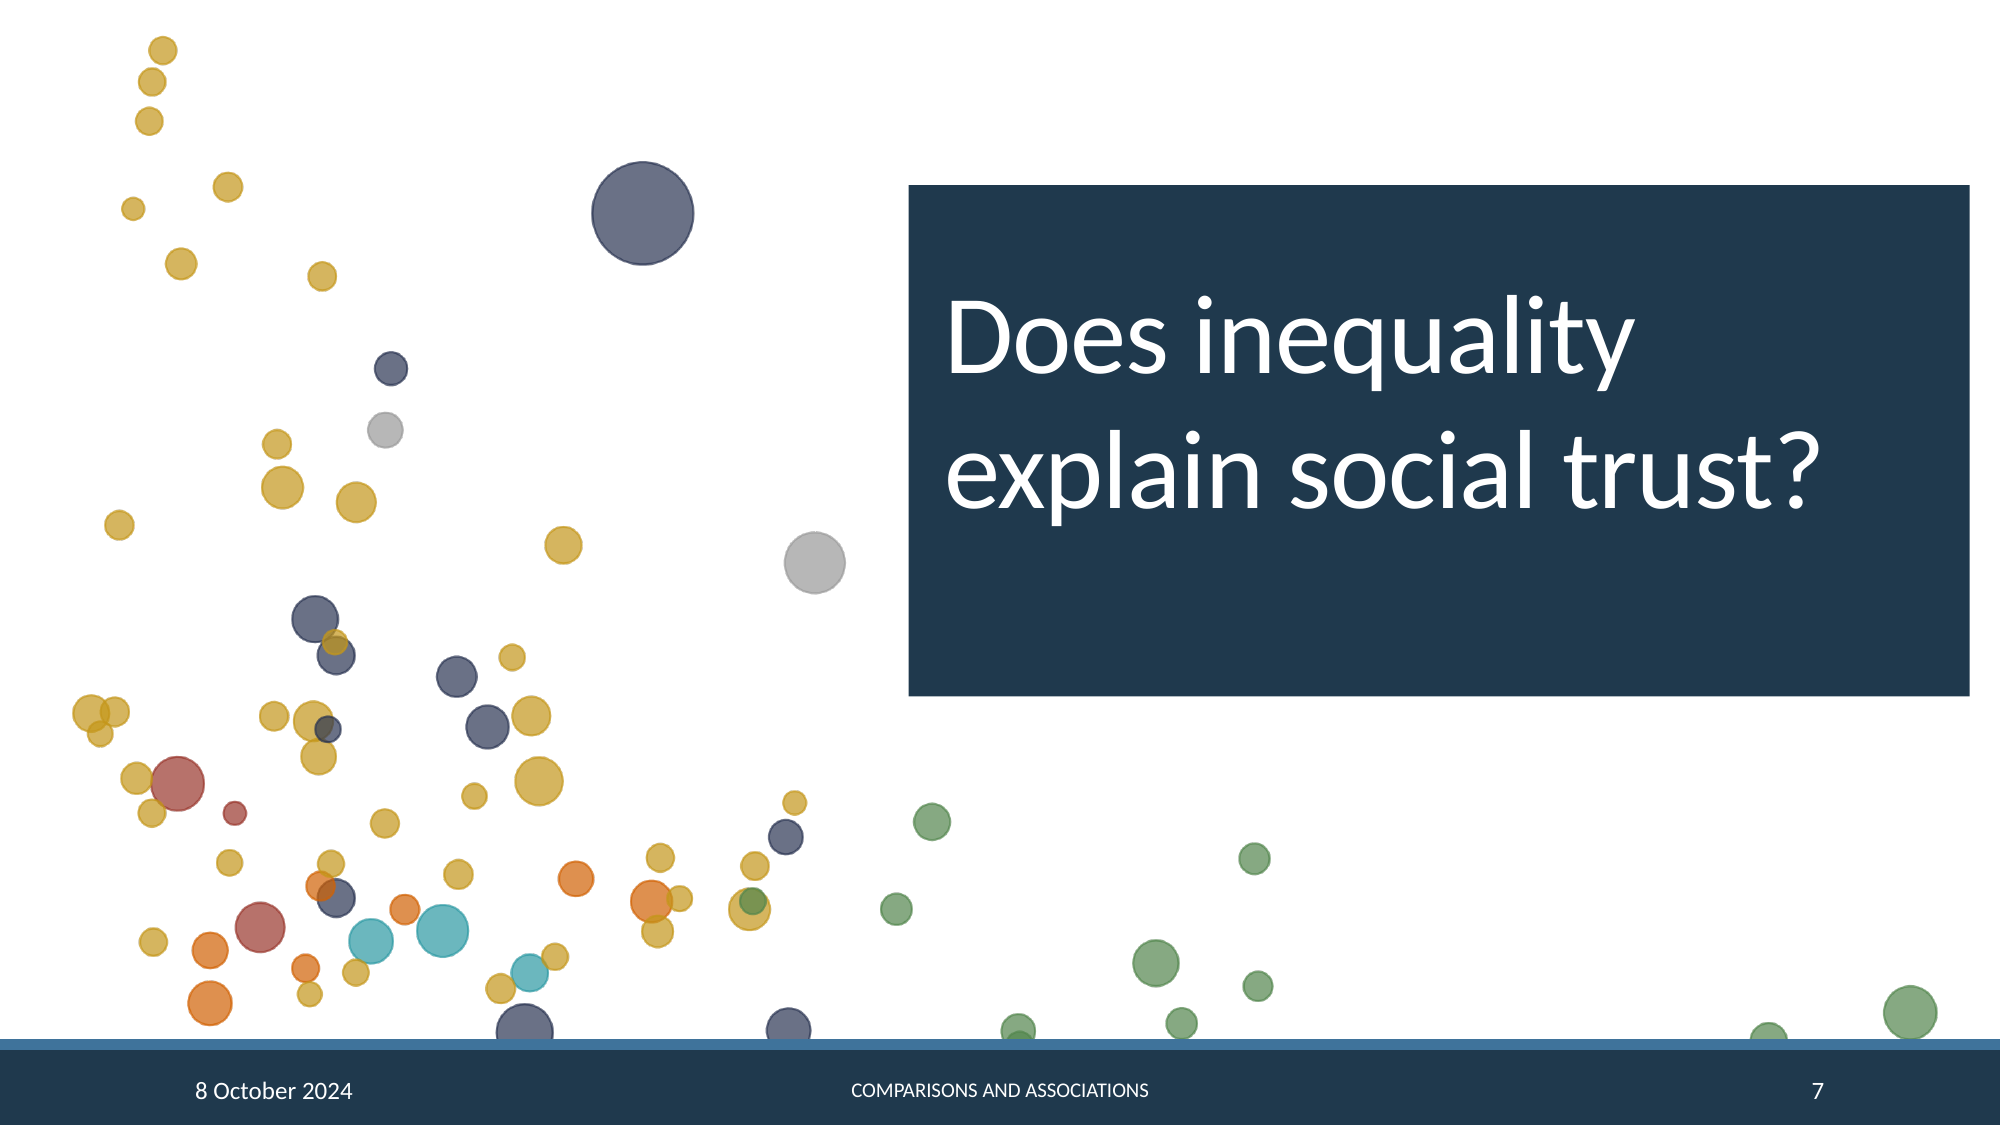

# Does inequality explain social trust?
8 October 2024
Comparisons and Associations
7